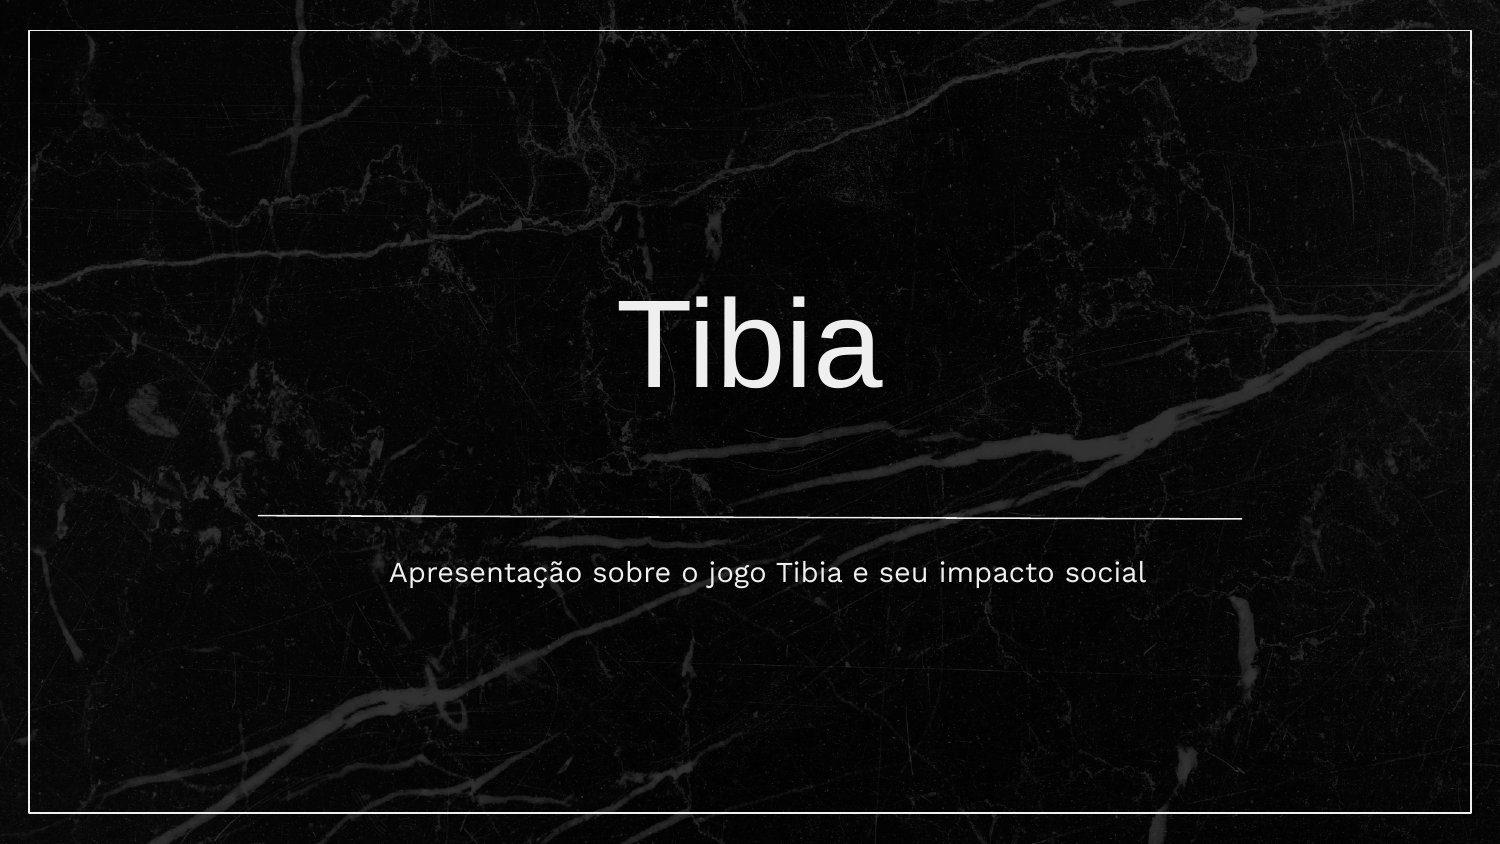

# Tibia
Apresentação sobre o jogo Tibia e seu impacto social